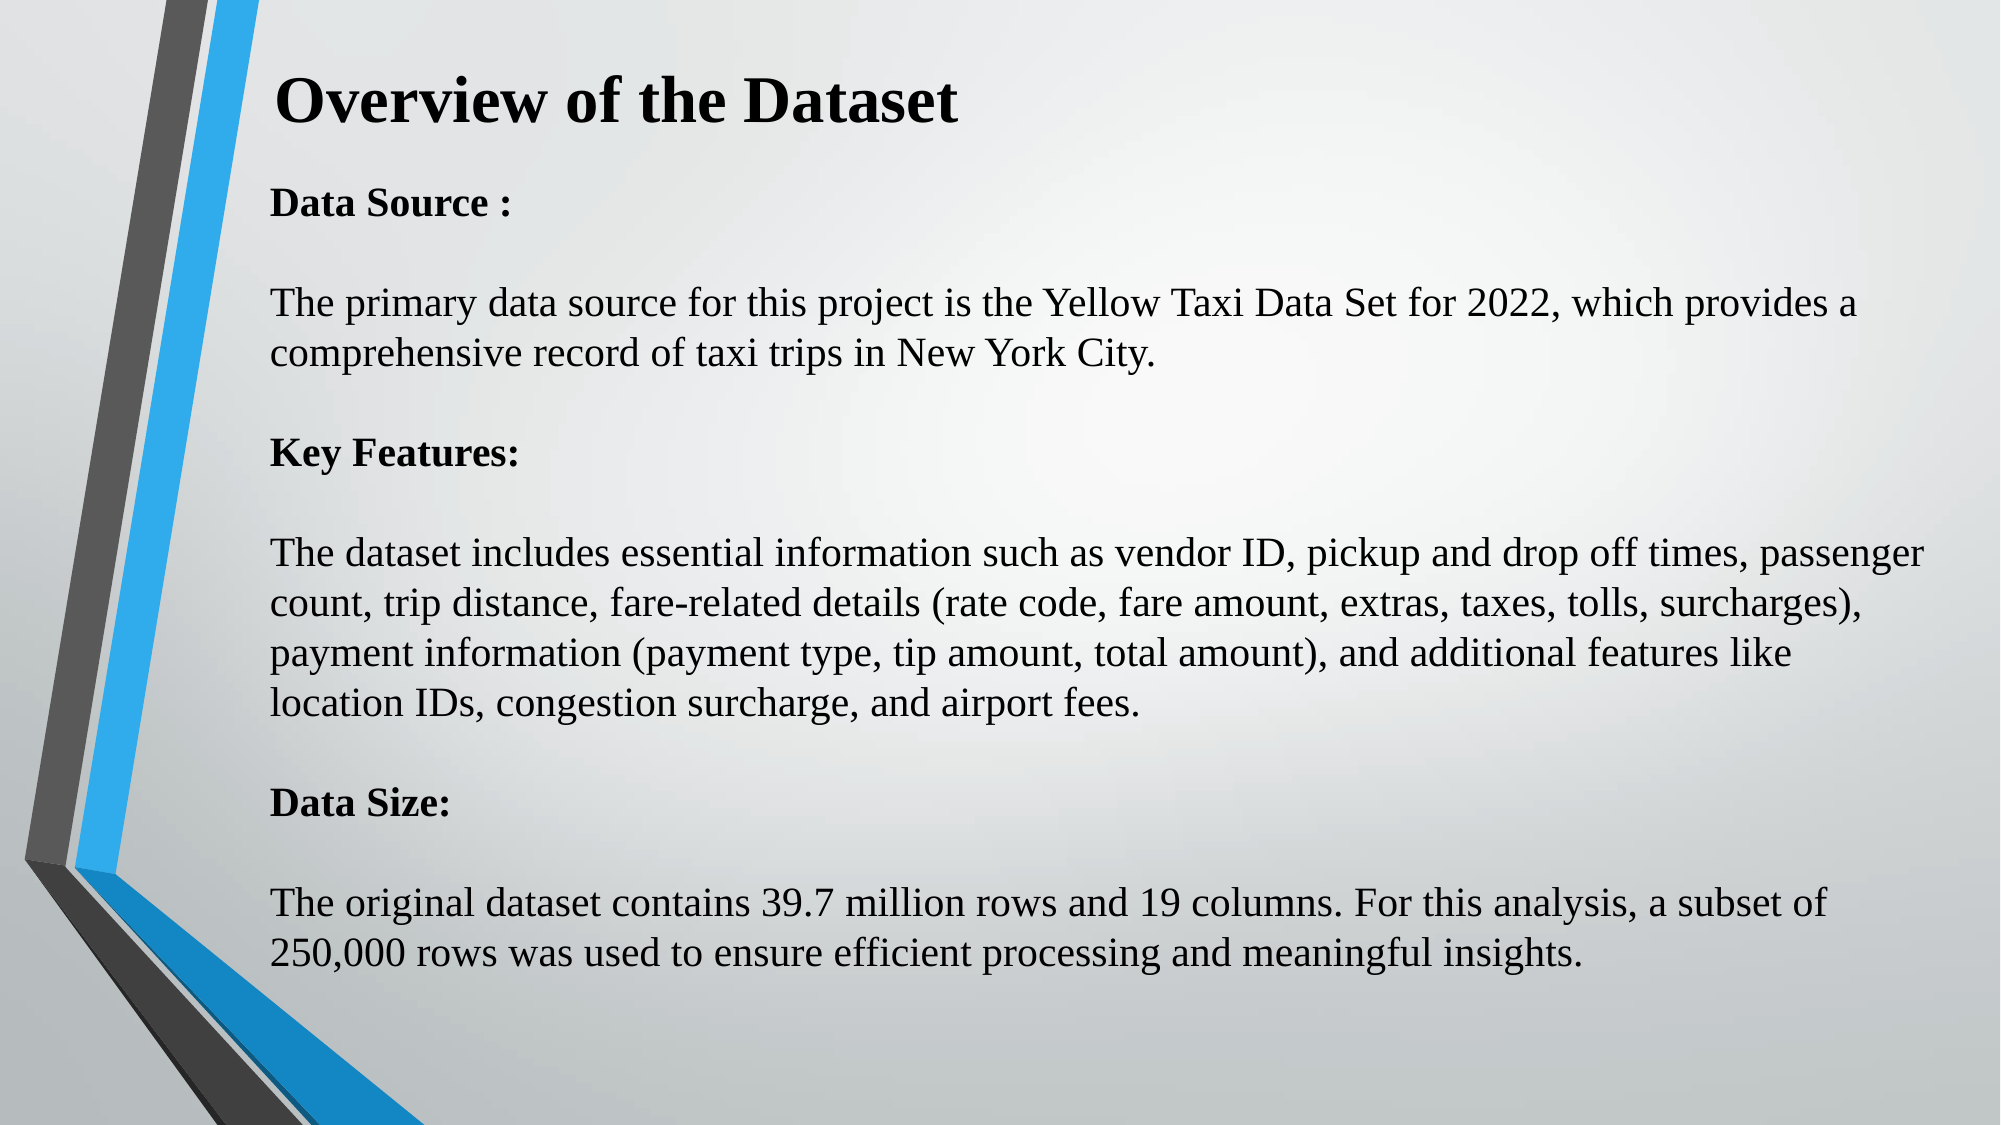

Overview of the Dataset

Data Source :

The primary data source for this project is the Yellow Taxi Data Set for 2022, which provides a comprehensive record of taxi trips in New York City.

Key Features:

The dataset includes essential information such as vendor ID, pickup and drop off times, passenger count, trip distance, fare-related details (rate code, fare amount, extras, taxes, tolls, surcharges), payment information (payment type, tip amount, total amount), and additional features like location IDs, congestion surcharge, and airport fees.

Data Size:

The original dataset contains 39.7 million rows and 19 columns. For this analysis, a subset of 250,000 rows was used to ensure efficient processing and meaningful insights.